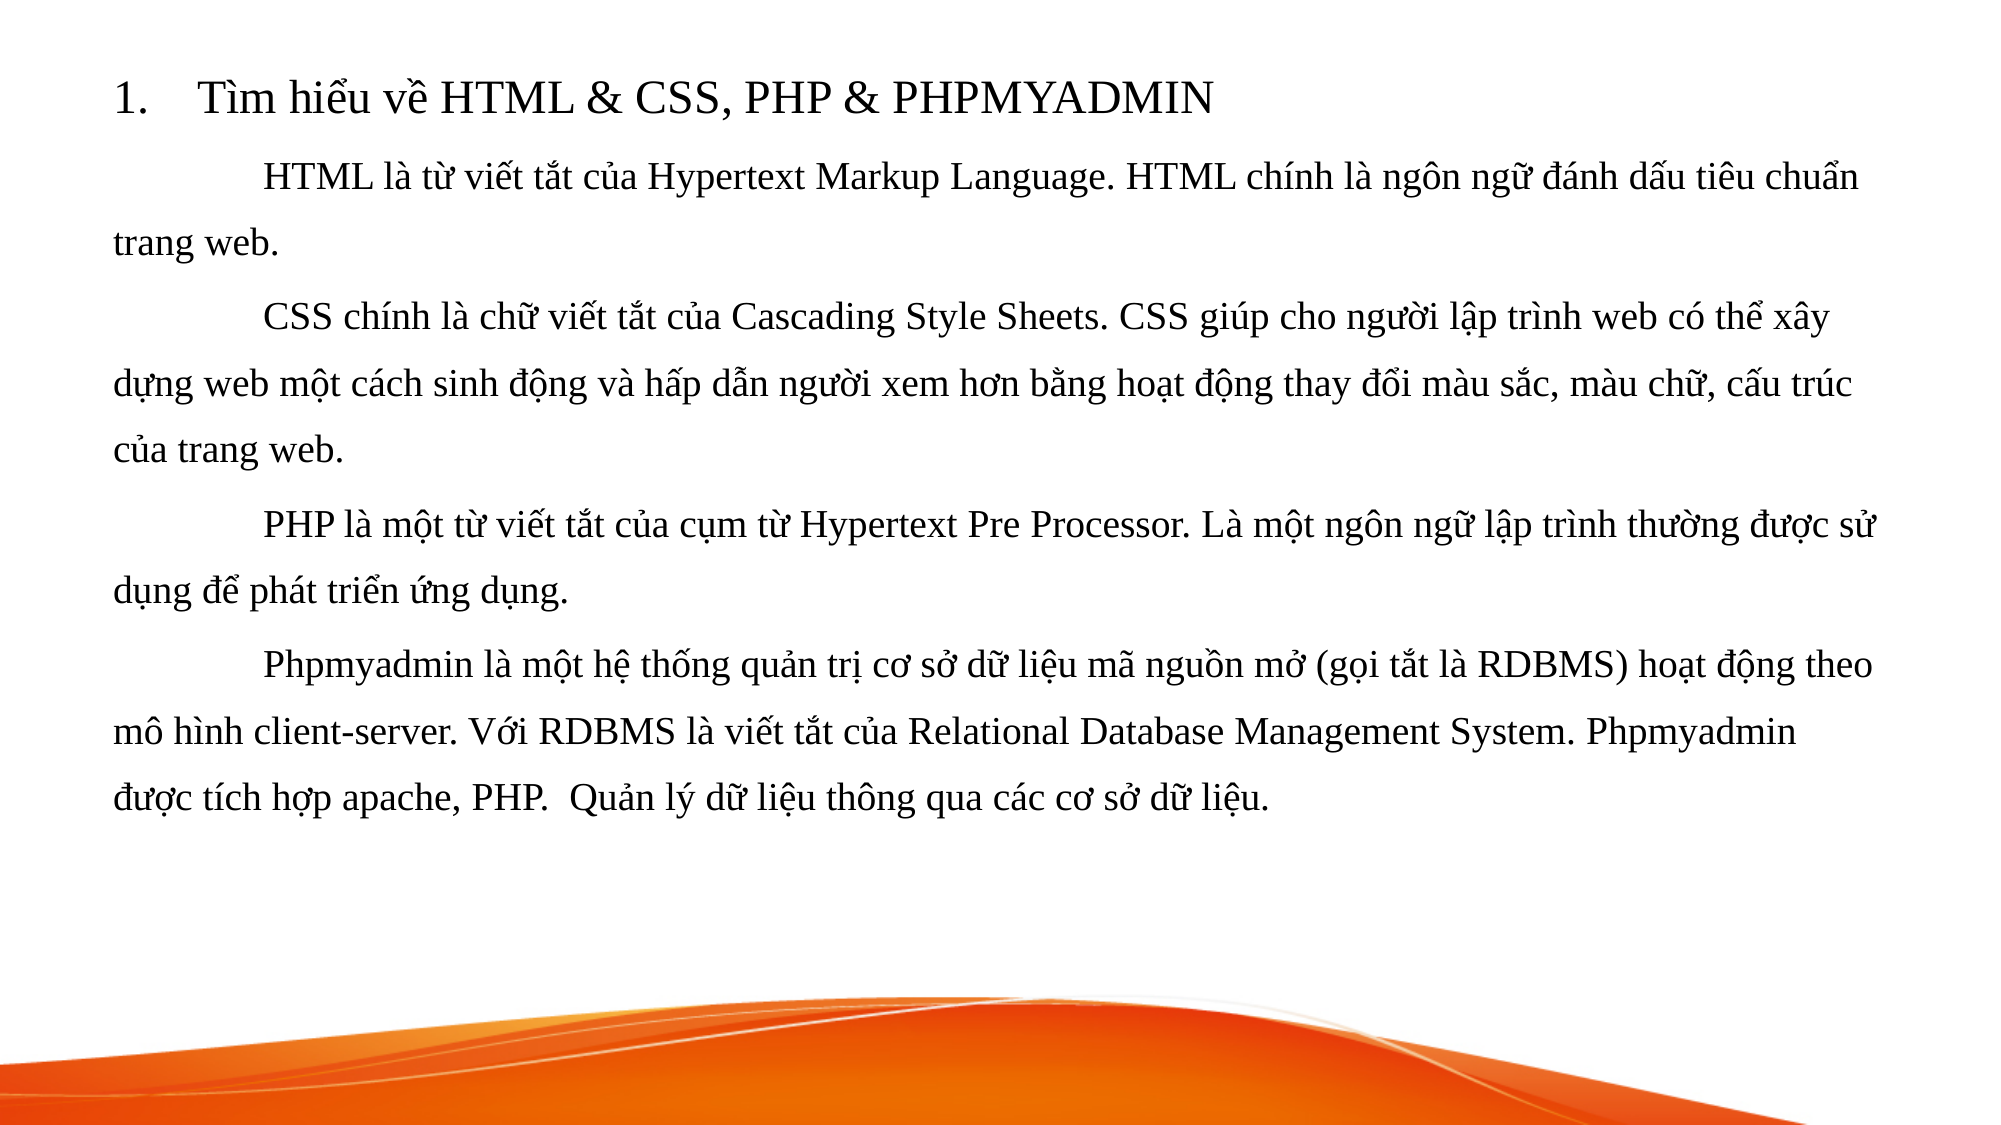

Tìm hiểu về HTML & CSS, PHP & PHPMYADMIN
	HTML là từ viết tắt của Hypertext Markup Language. HTML chính là ngôn ngữ đánh dấu tiêu chuẩn trang web.
	CSS chính là chữ viết tắt của Cascading Style Sheets. CSS giúp cho người lập trình web có thể xây dựng web một cách sinh động và hấp dẫn người xem hơn bằng hoạt động thay đổi màu sắc, màu chữ, cấu trúc của trang web.
	PHP là một từ viết tắt của cụm từ Hypertext Pre Processor. Là một ngôn ngữ lập trình thường được sử dụng để phát triển ứng dụng.
	Phpmyadmin là một hệ thống quản trị cơ sở dữ liệu mã nguồn mở (gọi tắt là RDBMS) hoạt động theo mô hình client-server. Với RDBMS là viết tắt của Relational Database Management System. Phpmyadmin được tích hợp apache, PHP.  Quản lý dữ liệu thông qua các cơ sở dữ liệu.